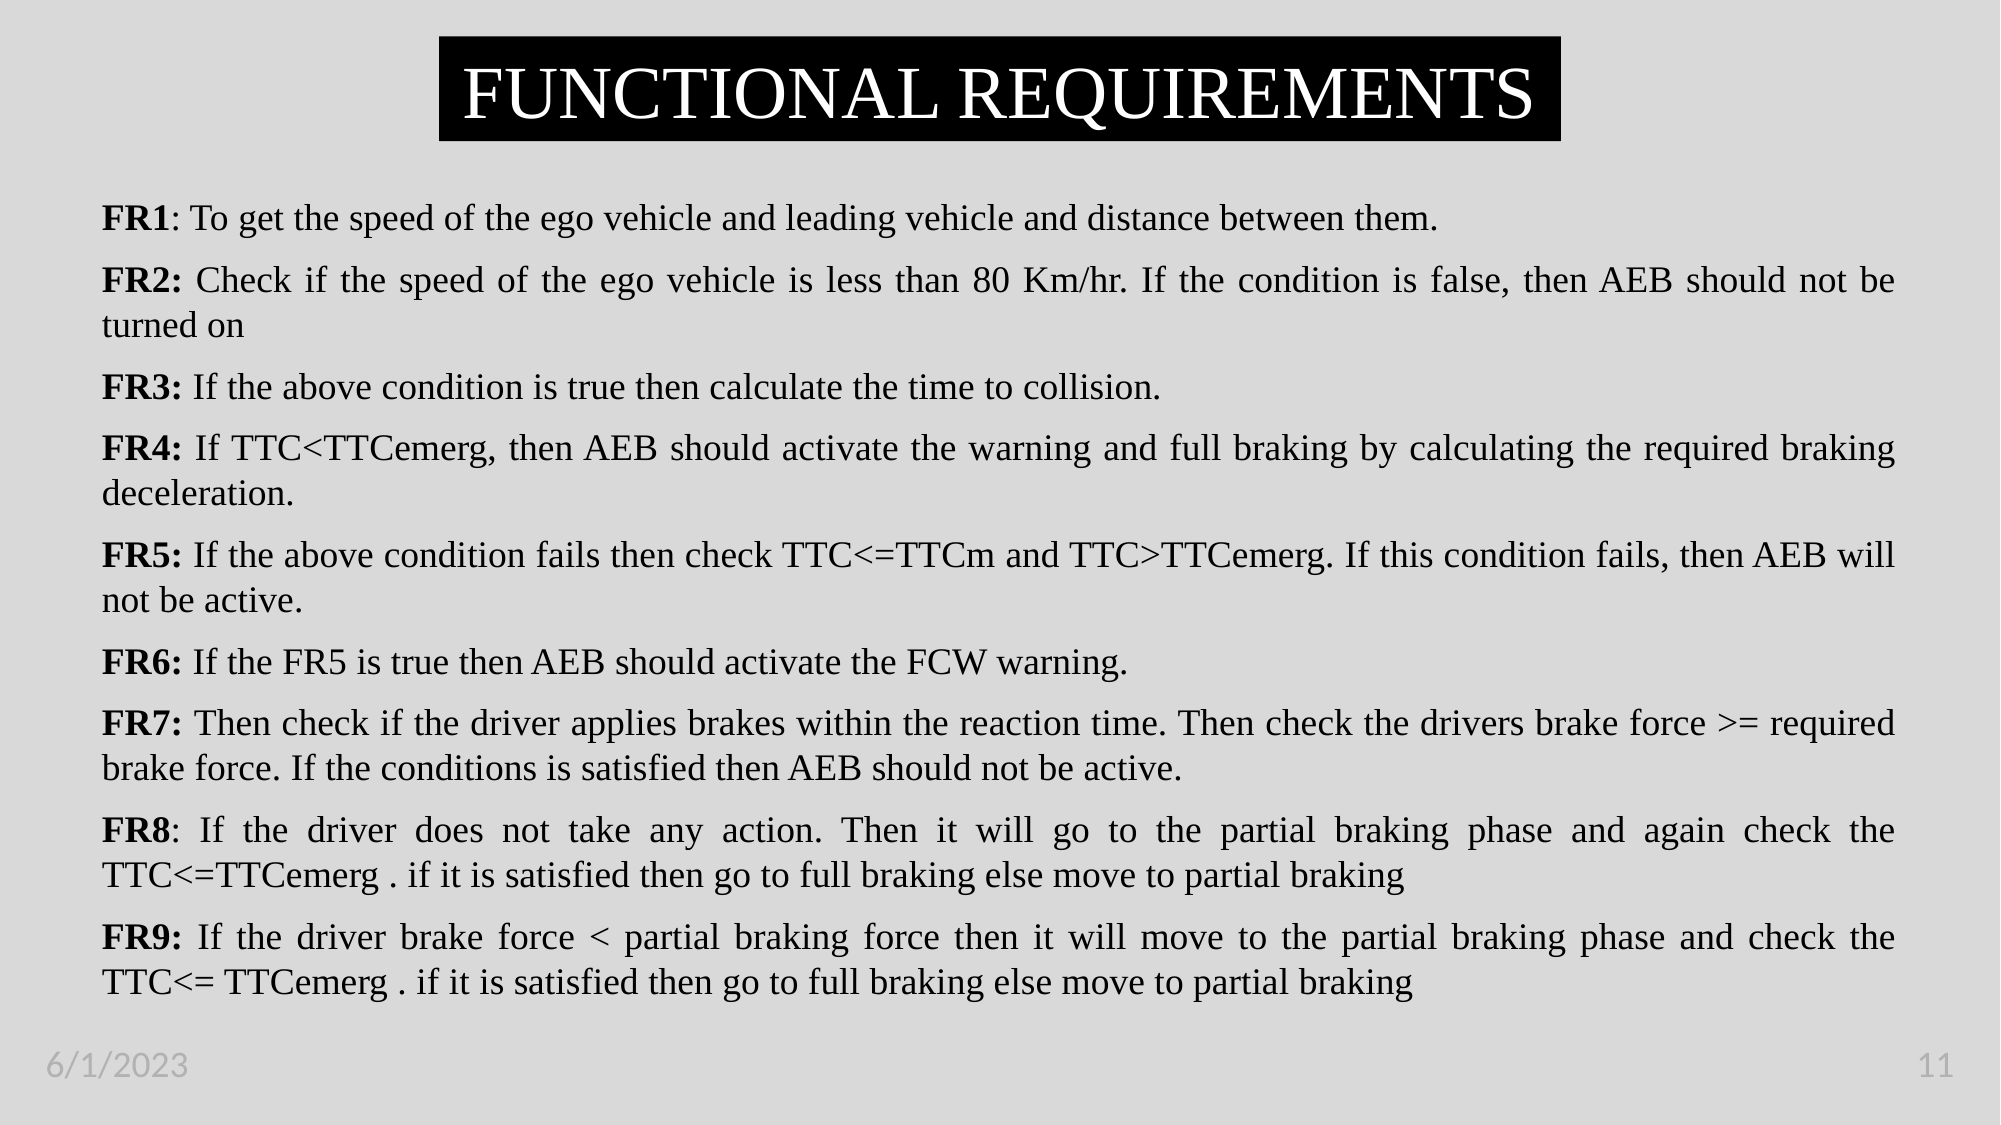

FUNCTIONAL REQUIREMENTS
FR1: To get the speed of the ego vehicle and leading vehicle and distance between them.
FR2: Check if the speed of the ego vehicle is less than 80 Km/hr. If the condition is false, then AEB should not be turned on
FR3: If the above condition is true then calculate the time to collision.
FR4: If TTC<TTCemerg, then AEB should activate the warning and full braking by calculating the required braking deceleration.
FR5: If the above condition fails then check TTC<=TTCm and TTC>TTCemerg. If this condition fails, then AEB will not be active.
FR6: If the FR5 is true then AEB should activate the FCW warning.
FR7: Then check if the driver applies brakes within the reaction time. Then check the drivers brake force >= required brake force. If the conditions is satisfied then AEB should not be active.
FR8: If the driver does not take any action. Then it will go to the partial braking phase and again check the TTC<=TTCemerg . if it is satisfied then go to full braking else move to partial braking
FR9: If the driver brake force < partial braking force then it will move to the partial braking phase and check the TTC<= TTCemerg . if it is satisfied then go to full braking else move to partial braking

6/1/2023
11